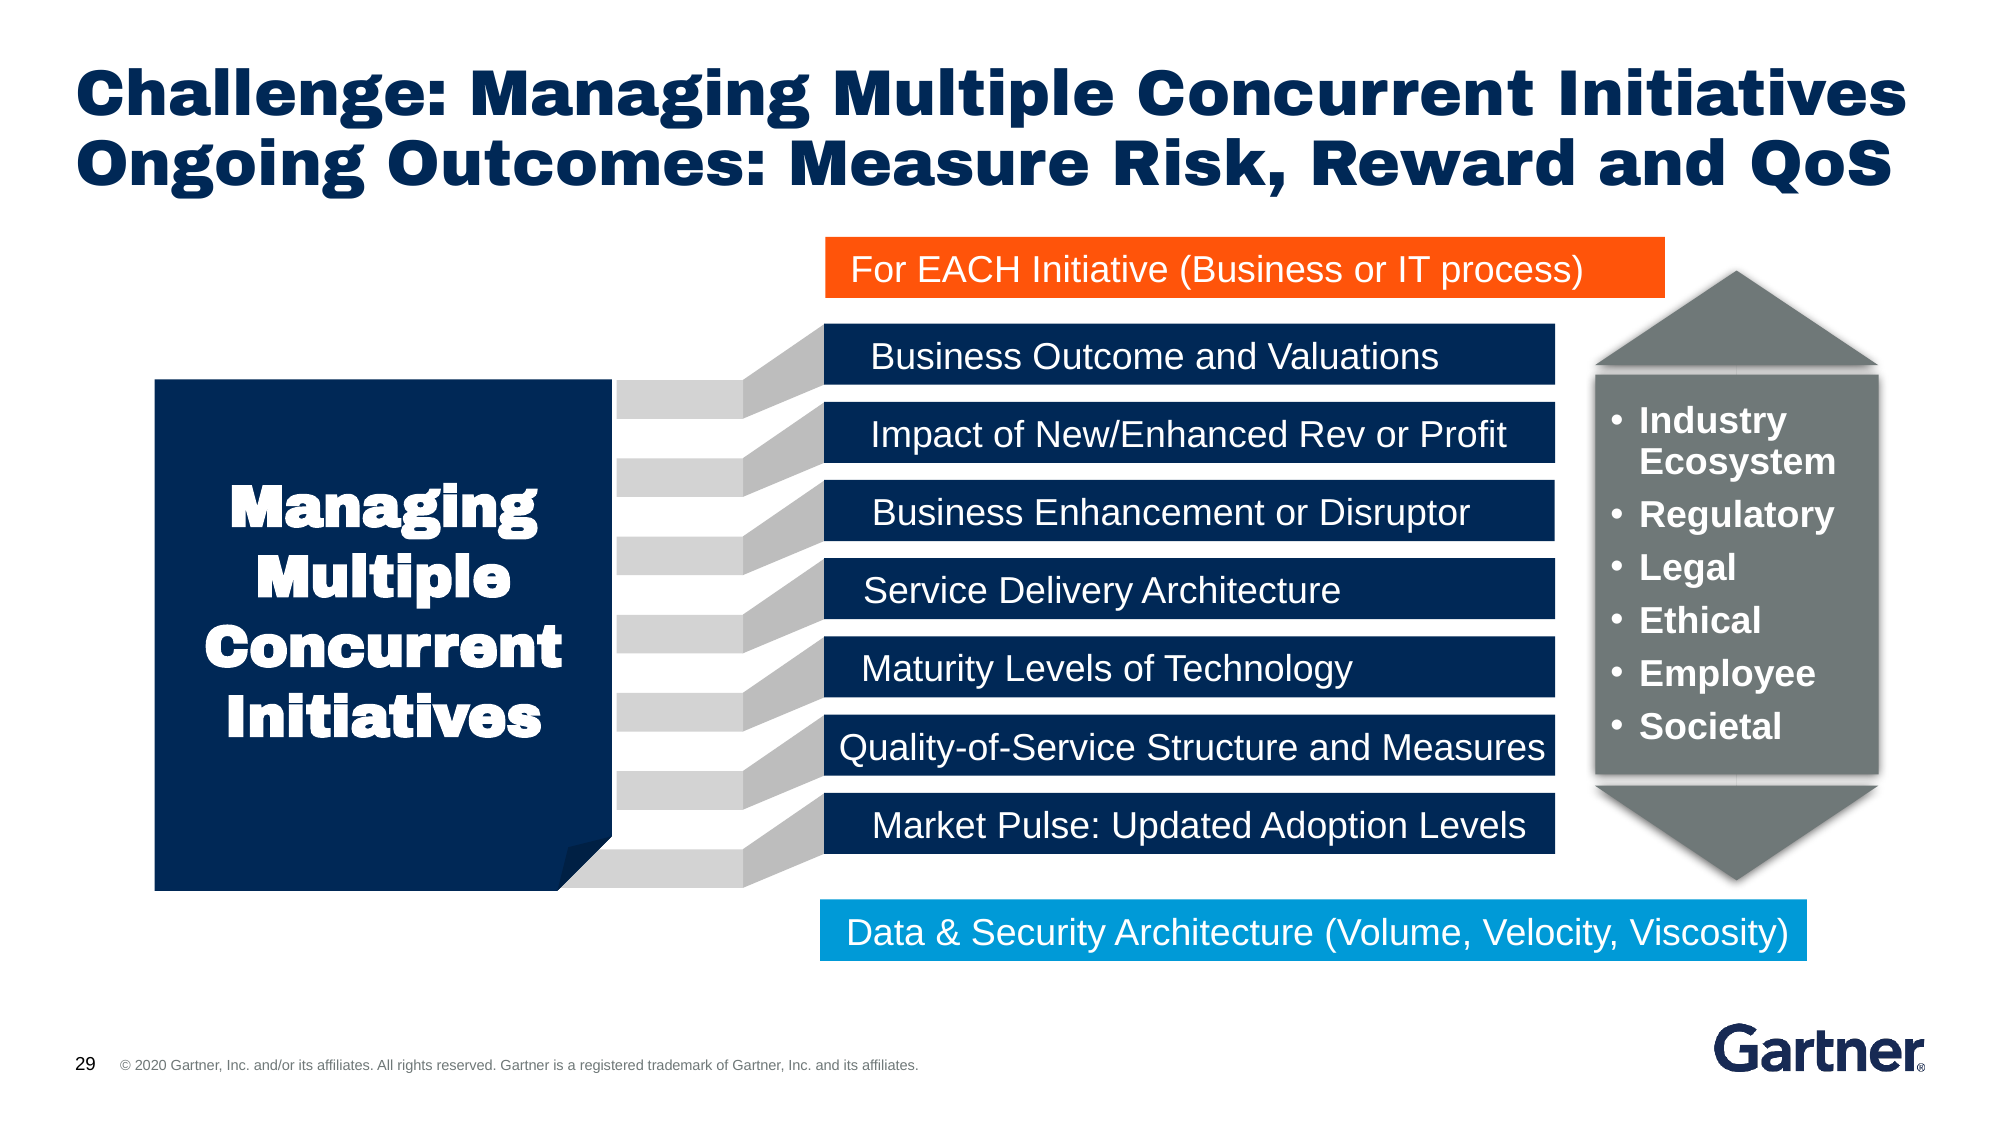

# Challenge: Managing Multiple Concurrent Initiatives Ongoing Outcomes: Measure Risk, Reward and QoS
For EACH Initiative (Business or IT process)

Industry Ecosystem
Regulatory
Legal
Ethical
Employee
Societal

Business Outcome and Valuations

Impact of New/Enhanced Rev or Profit

Business Enhancement or Disruptor

Service Delivery Architecture

Maturity Levels of Technology

Quality-of-Service Structure and Measures

Market Pulse: Updated Adoption Levels

Managing
Multiple Concurrent
Initiatives
Data & Security Architecture (Volume, Velocity, Viscosity)